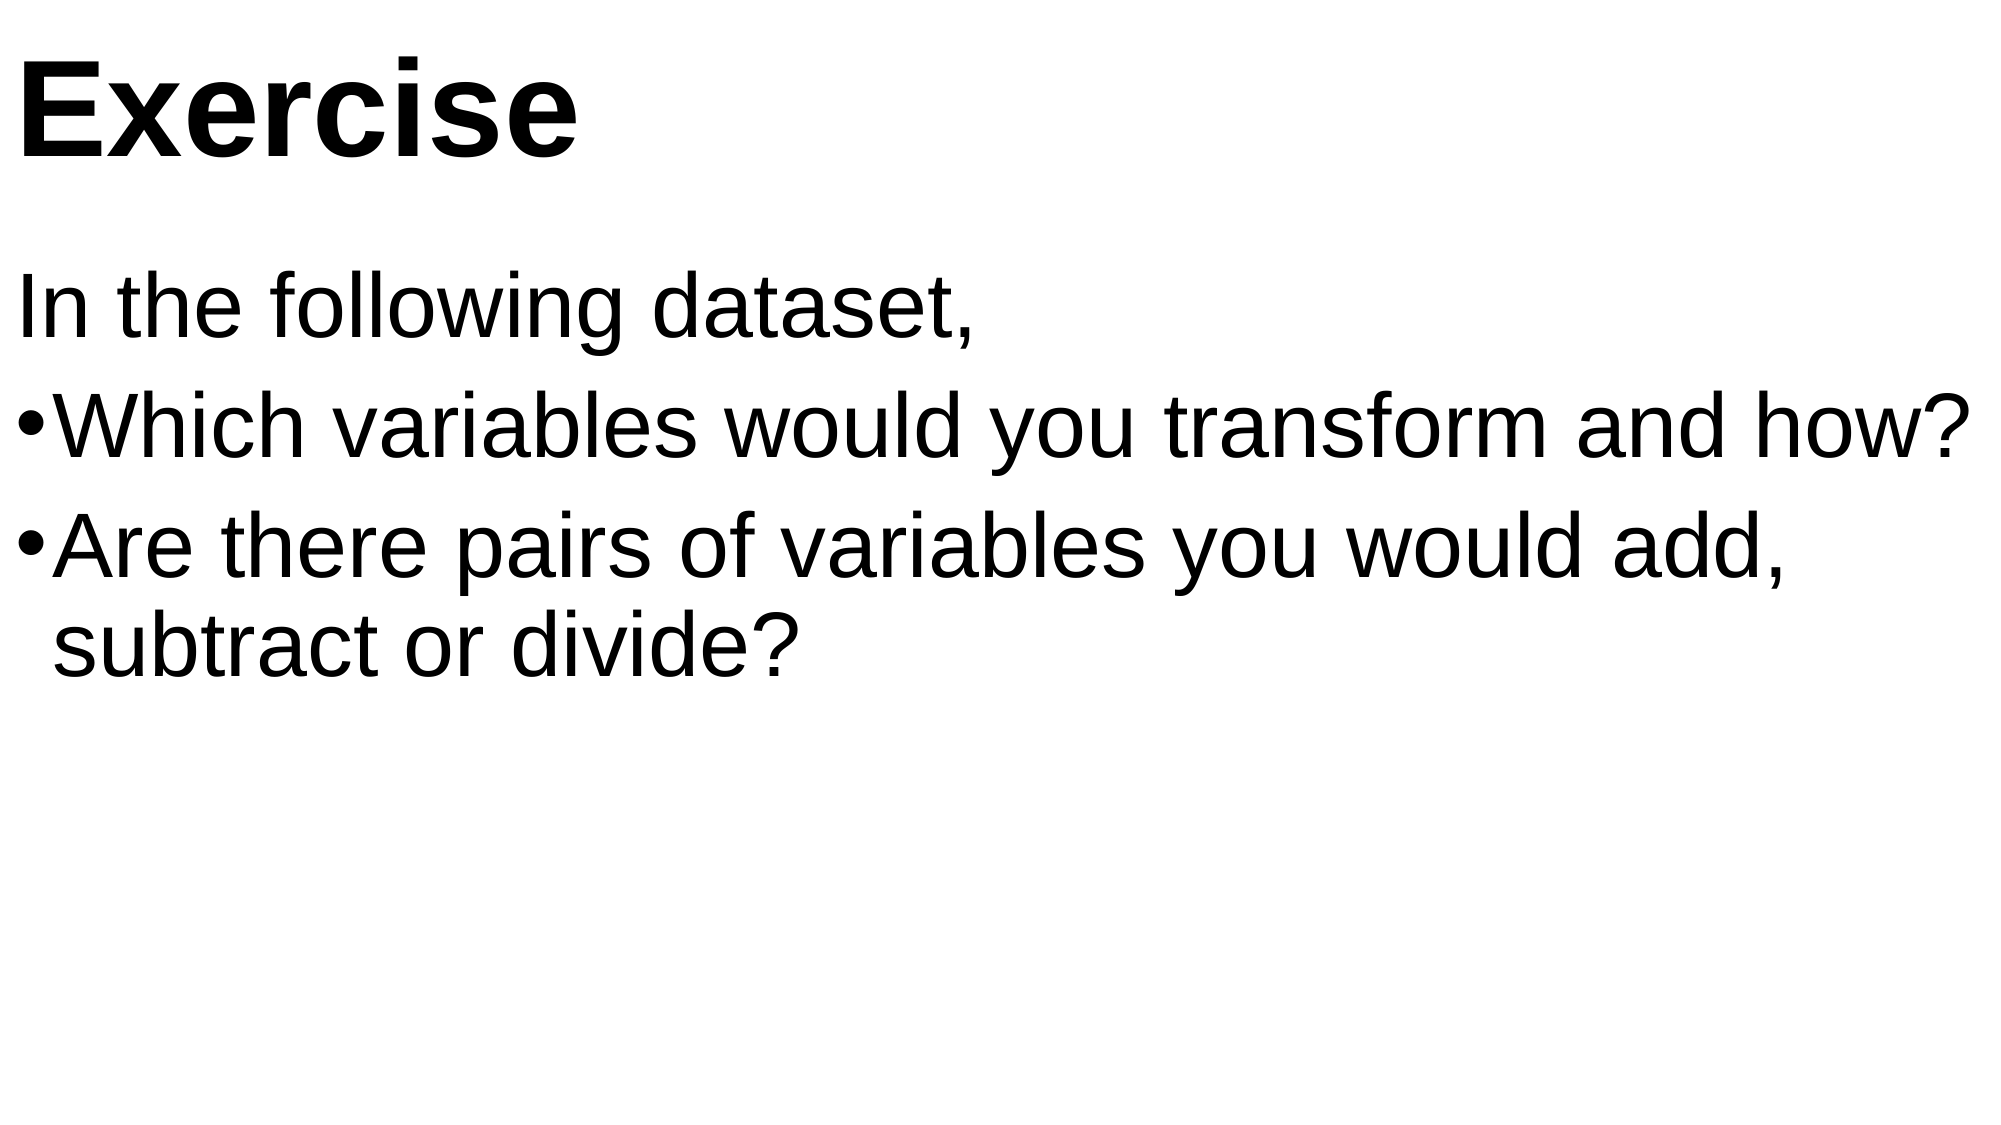

# Exercise
In the following dataset,
Which variables would you transform and how?
Are there pairs of variables you would add, subtract or divide?